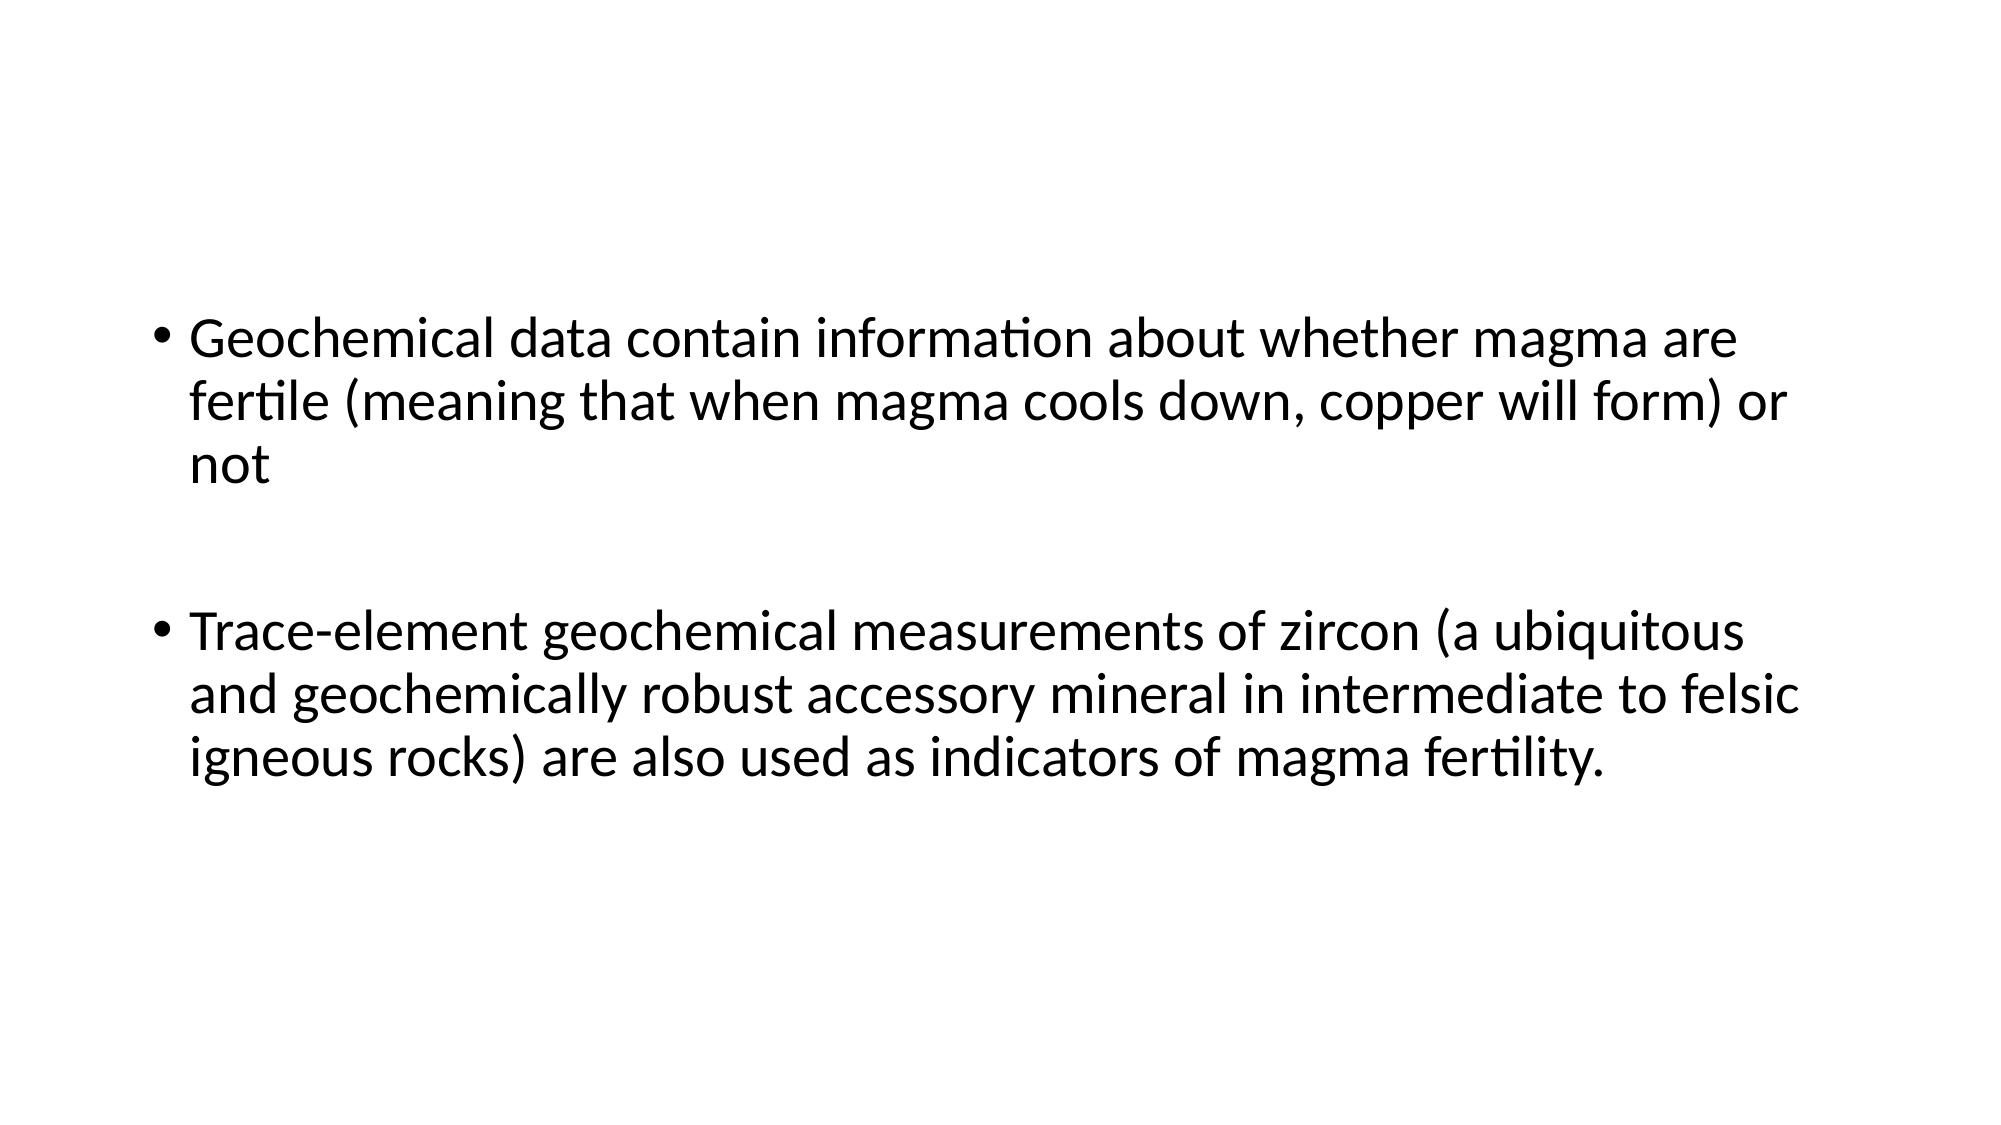

#
Geochemical data contain information about whether magma are fertile (meaning that when magma cools down, copper will form) or not

Trace-element geochemical measurements of zircon (a ubiquitous and geochemically robust accessory mineral in intermediate to felsic igneous rocks) are also used as indicators of magma fertility.